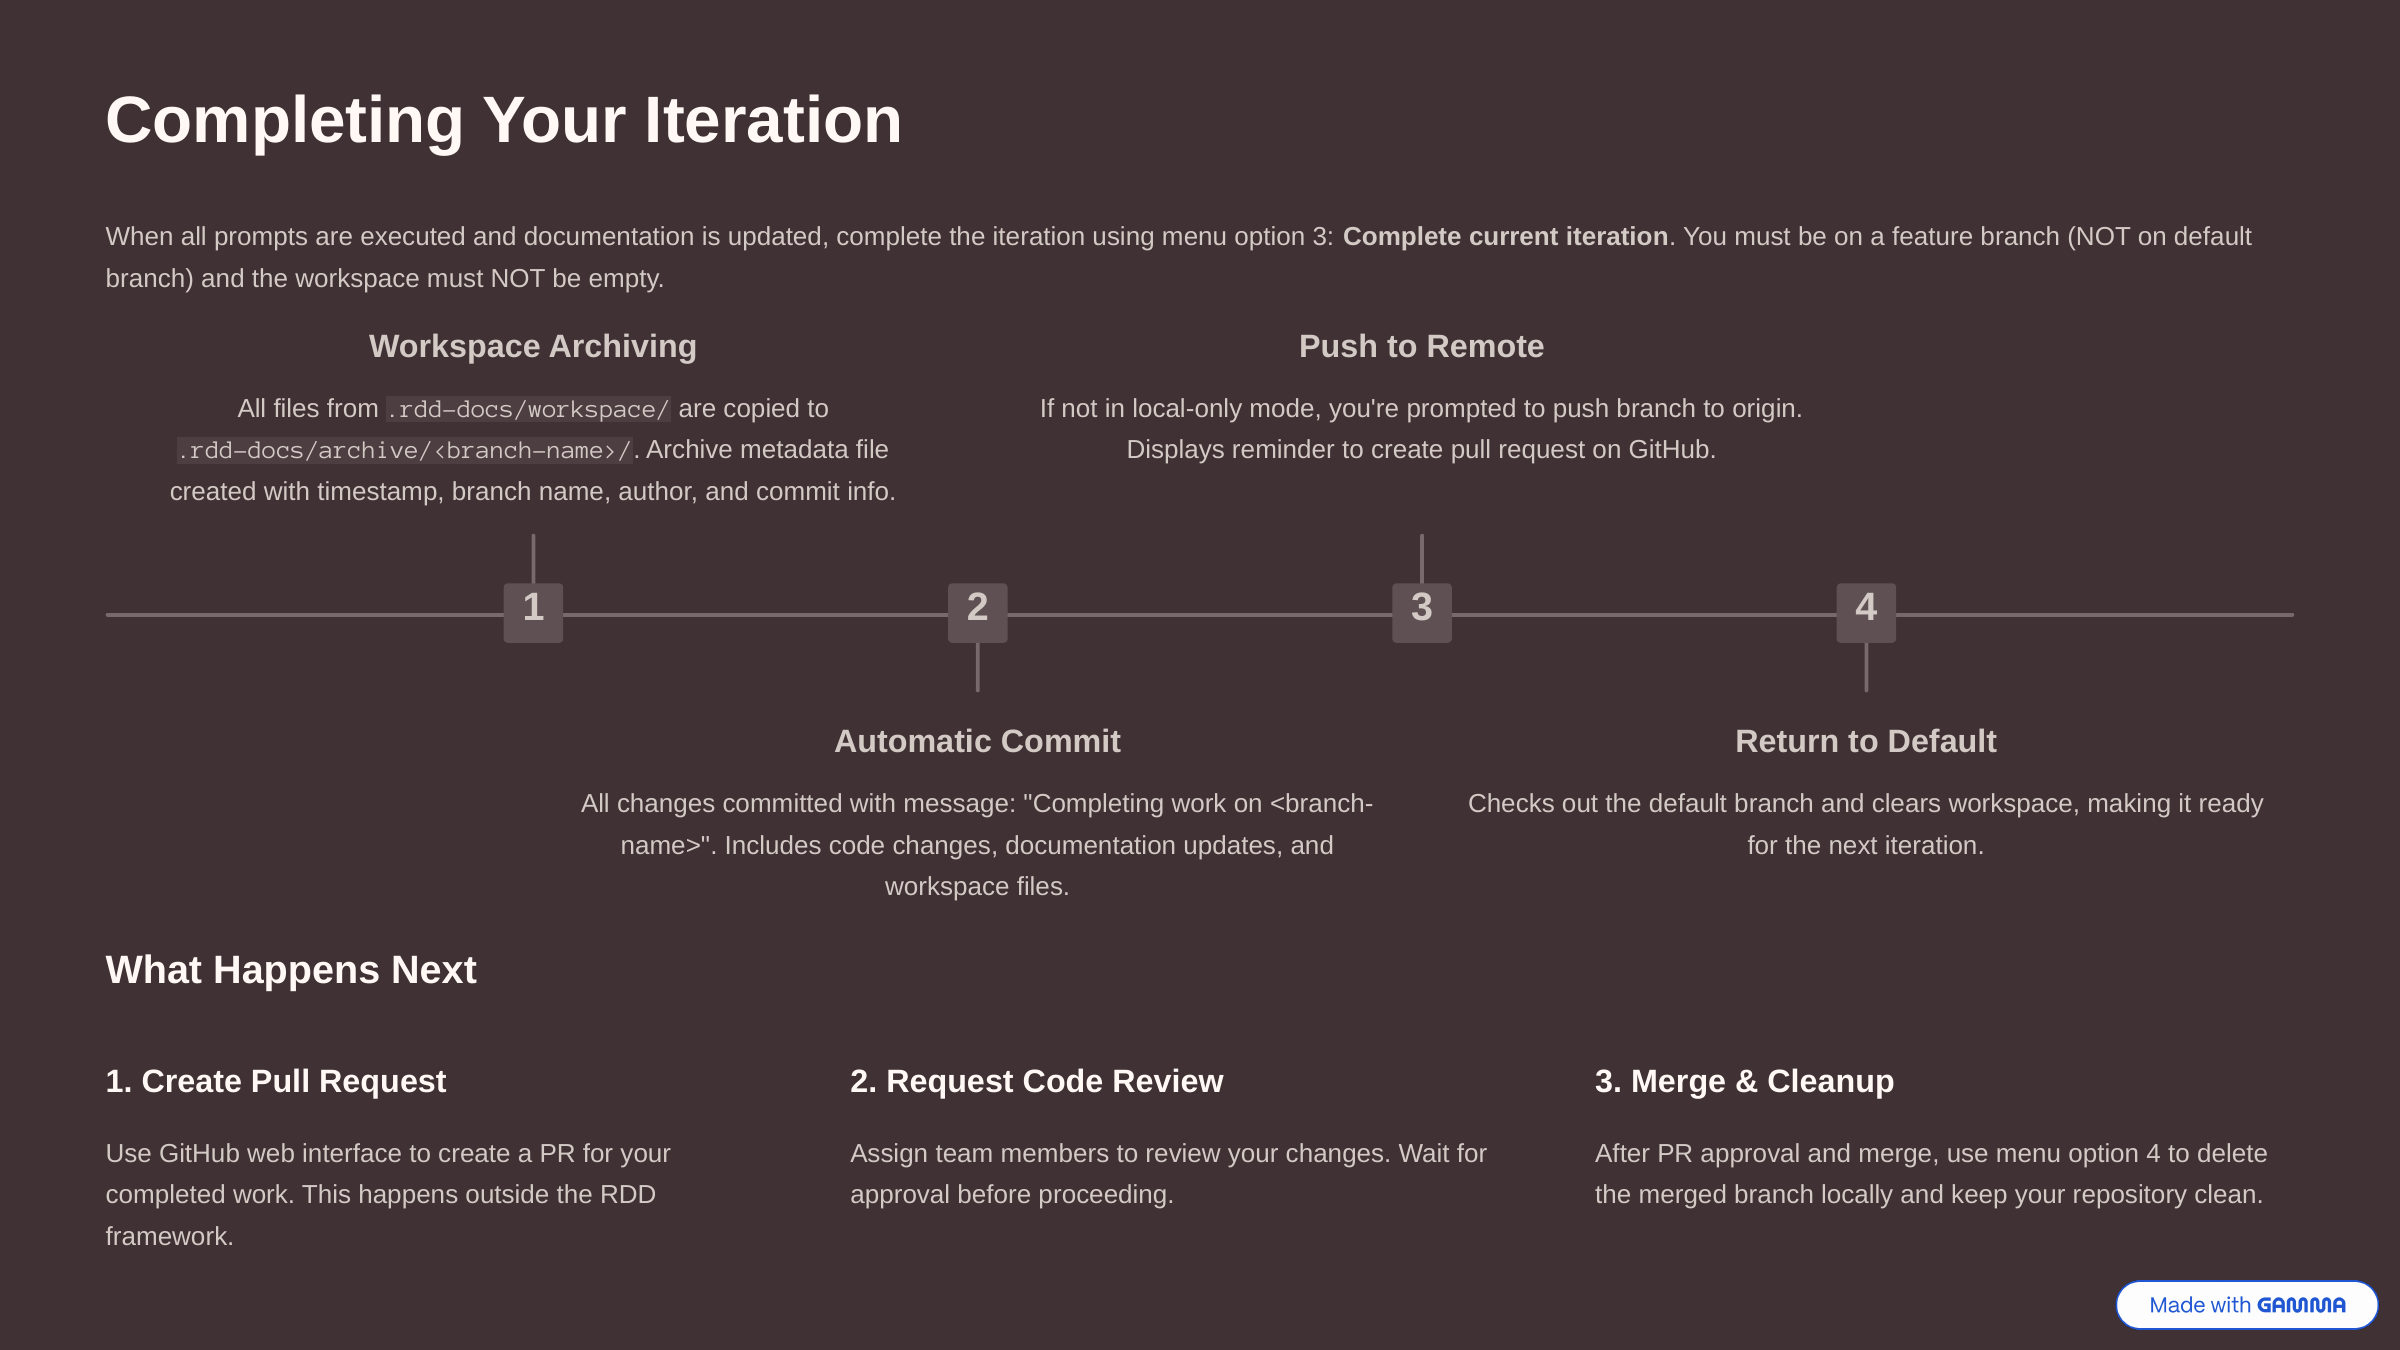

Completing Your Iteration
When all prompts are executed and documentation is updated, complete the iteration using menu option 3: Complete current iteration. You must be on a feature branch (NOT on default branch) and the workspace must NOT be empty.
Workspace Archiving
Push to Remote
All files from .rdd-docs/workspace/ are copied to .rdd-docs/archive/<branch-name>/. Archive metadata file created with timestamp, branch name, author, and commit info.
If not in local-only mode, you're prompted to push branch to origin. Displays reminder to create pull request on GitHub.

1
2
3
4

Automatic Commit
Return to Default
All changes committed with message: "Completing work on <branch-name>". Includes code changes, documentation updates, and workspace files.
Checks out the default branch and clears workspace, making it ready for the next iteration.
What Happens Next
1. Create Pull Request
2. Request Code Review
3. Merge & Cleanup
Use GitHub web interface to create a PR for your completed work. This happens outside the RDD framework.
Assign team members to review your changes. Wait for approval before proceeding.
After PR approval and merge, use menu option 4 to delete the merged branch locally and keep your repository clean.